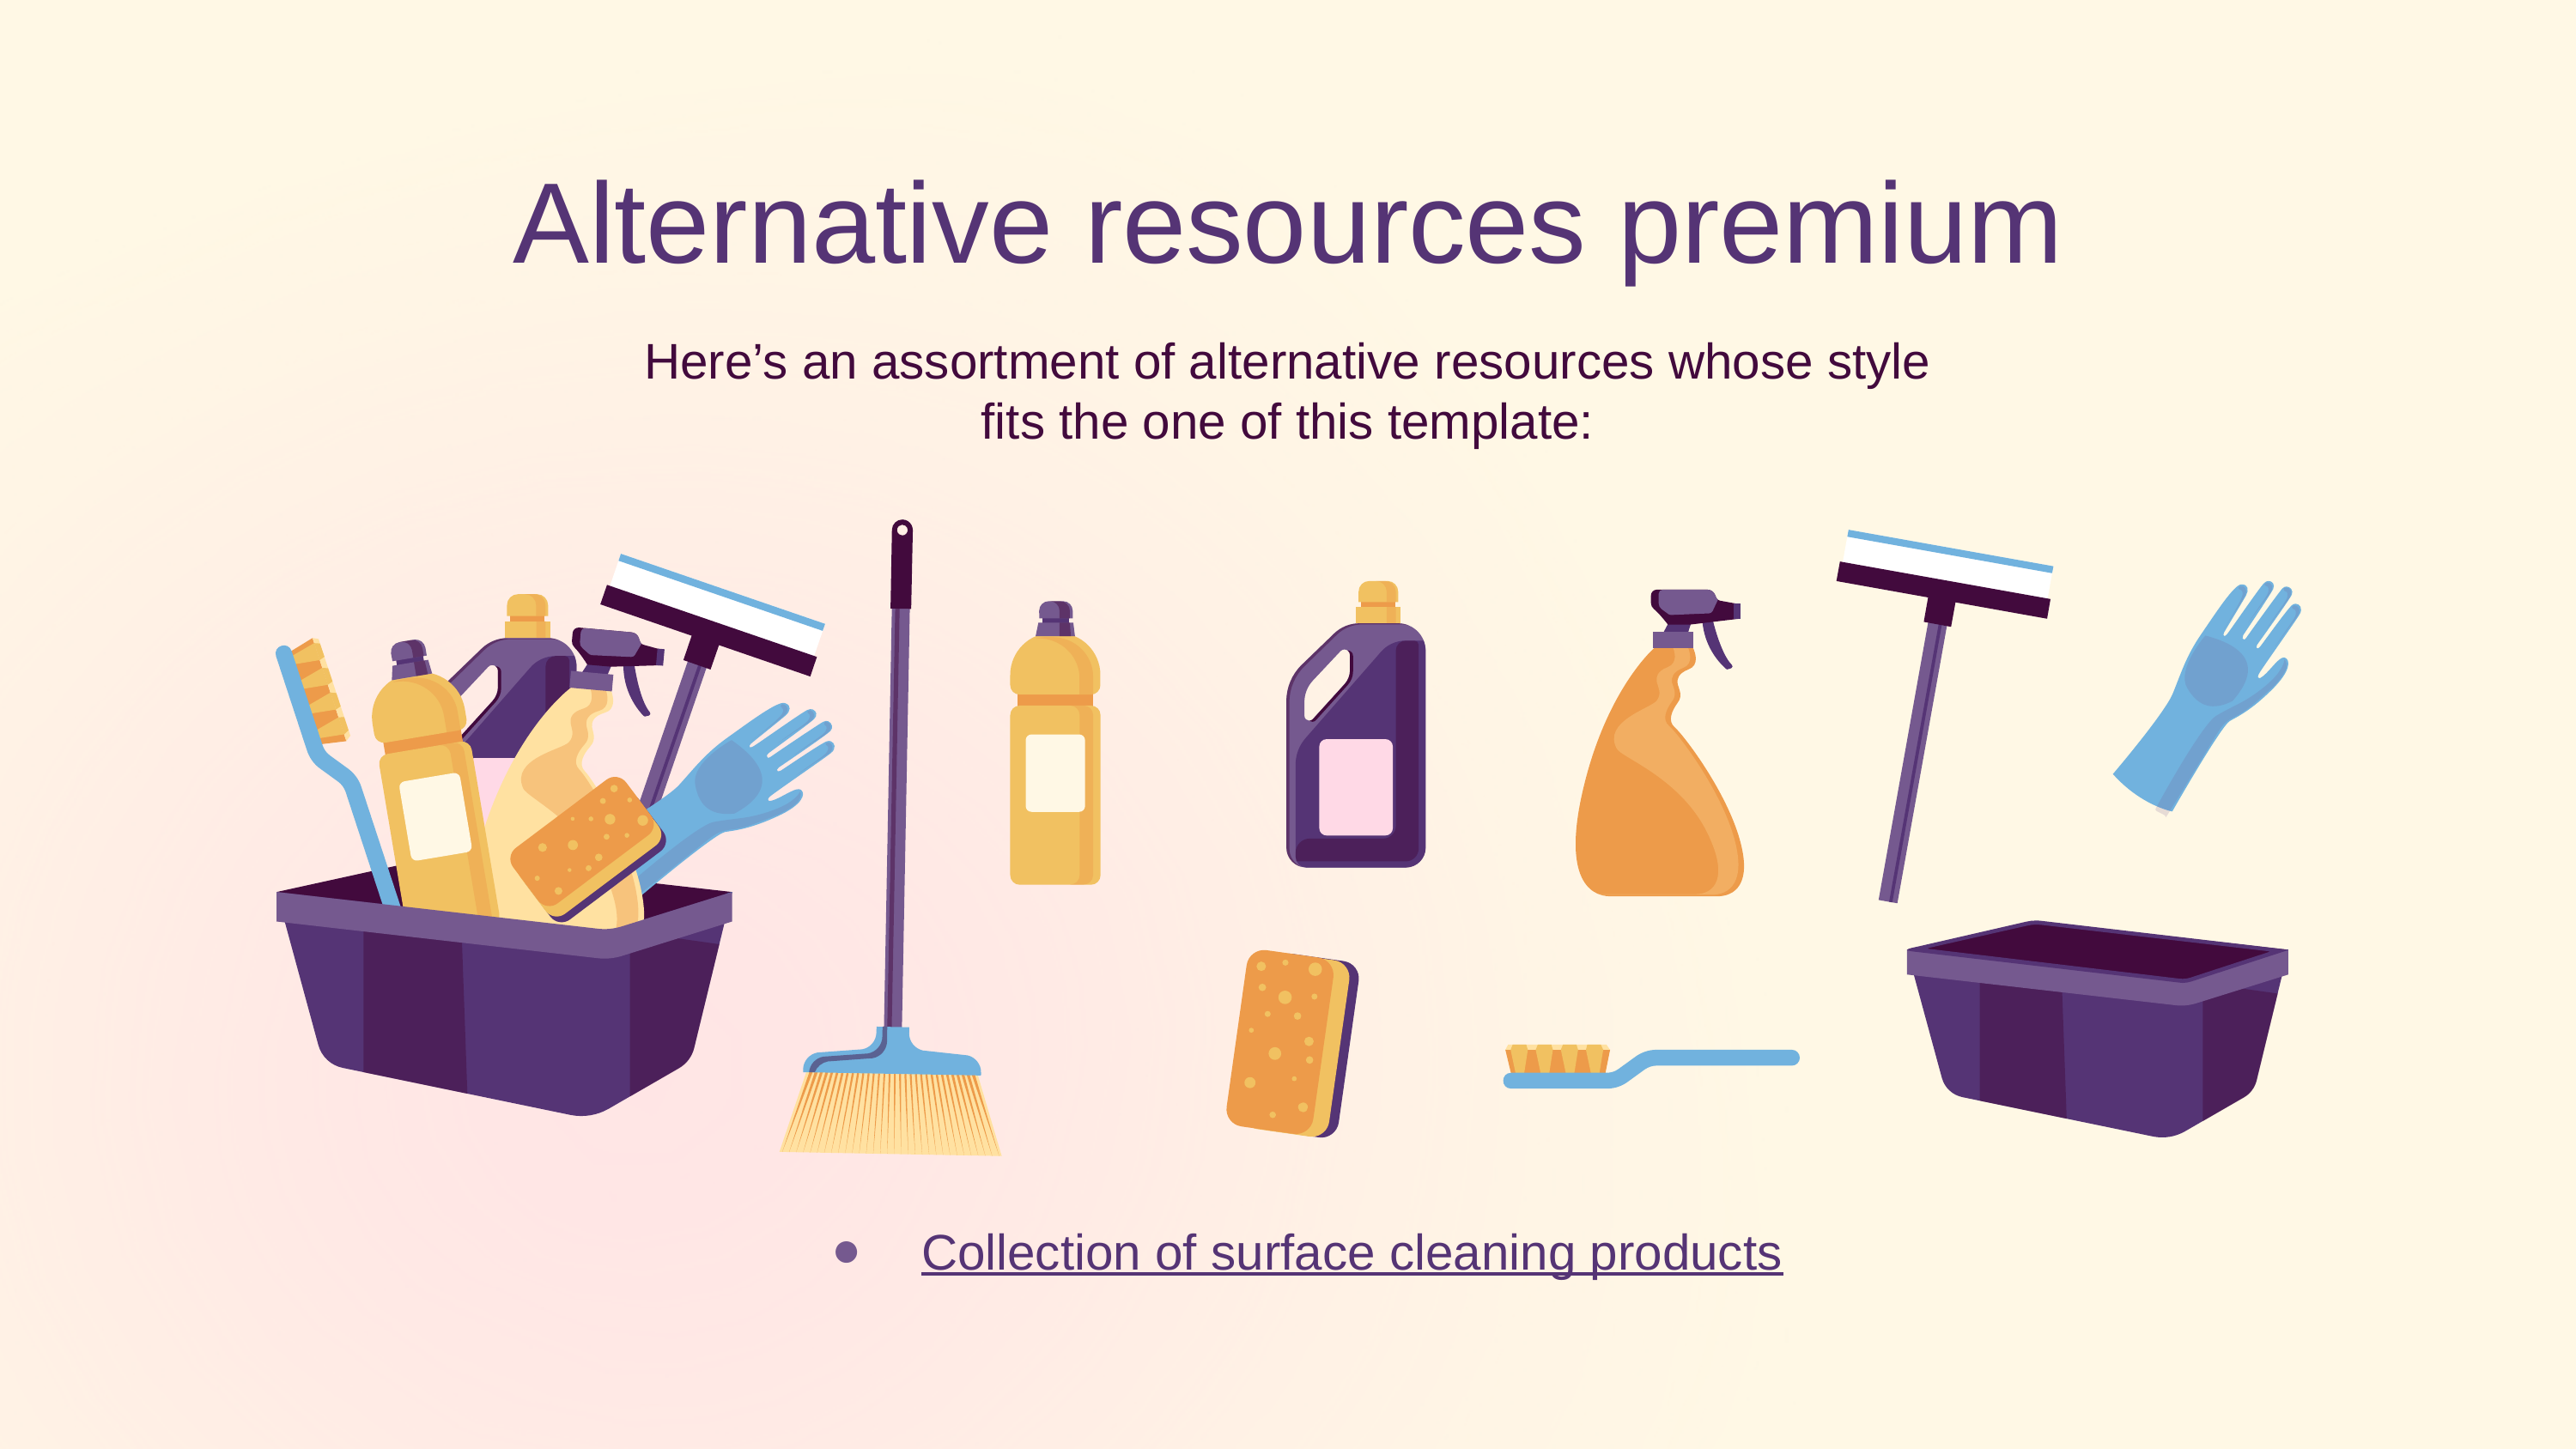

# Alternative resources premium
Here’s an assortment of alternative resources whose style fits the one of this template:

Collection of surface cleaning products